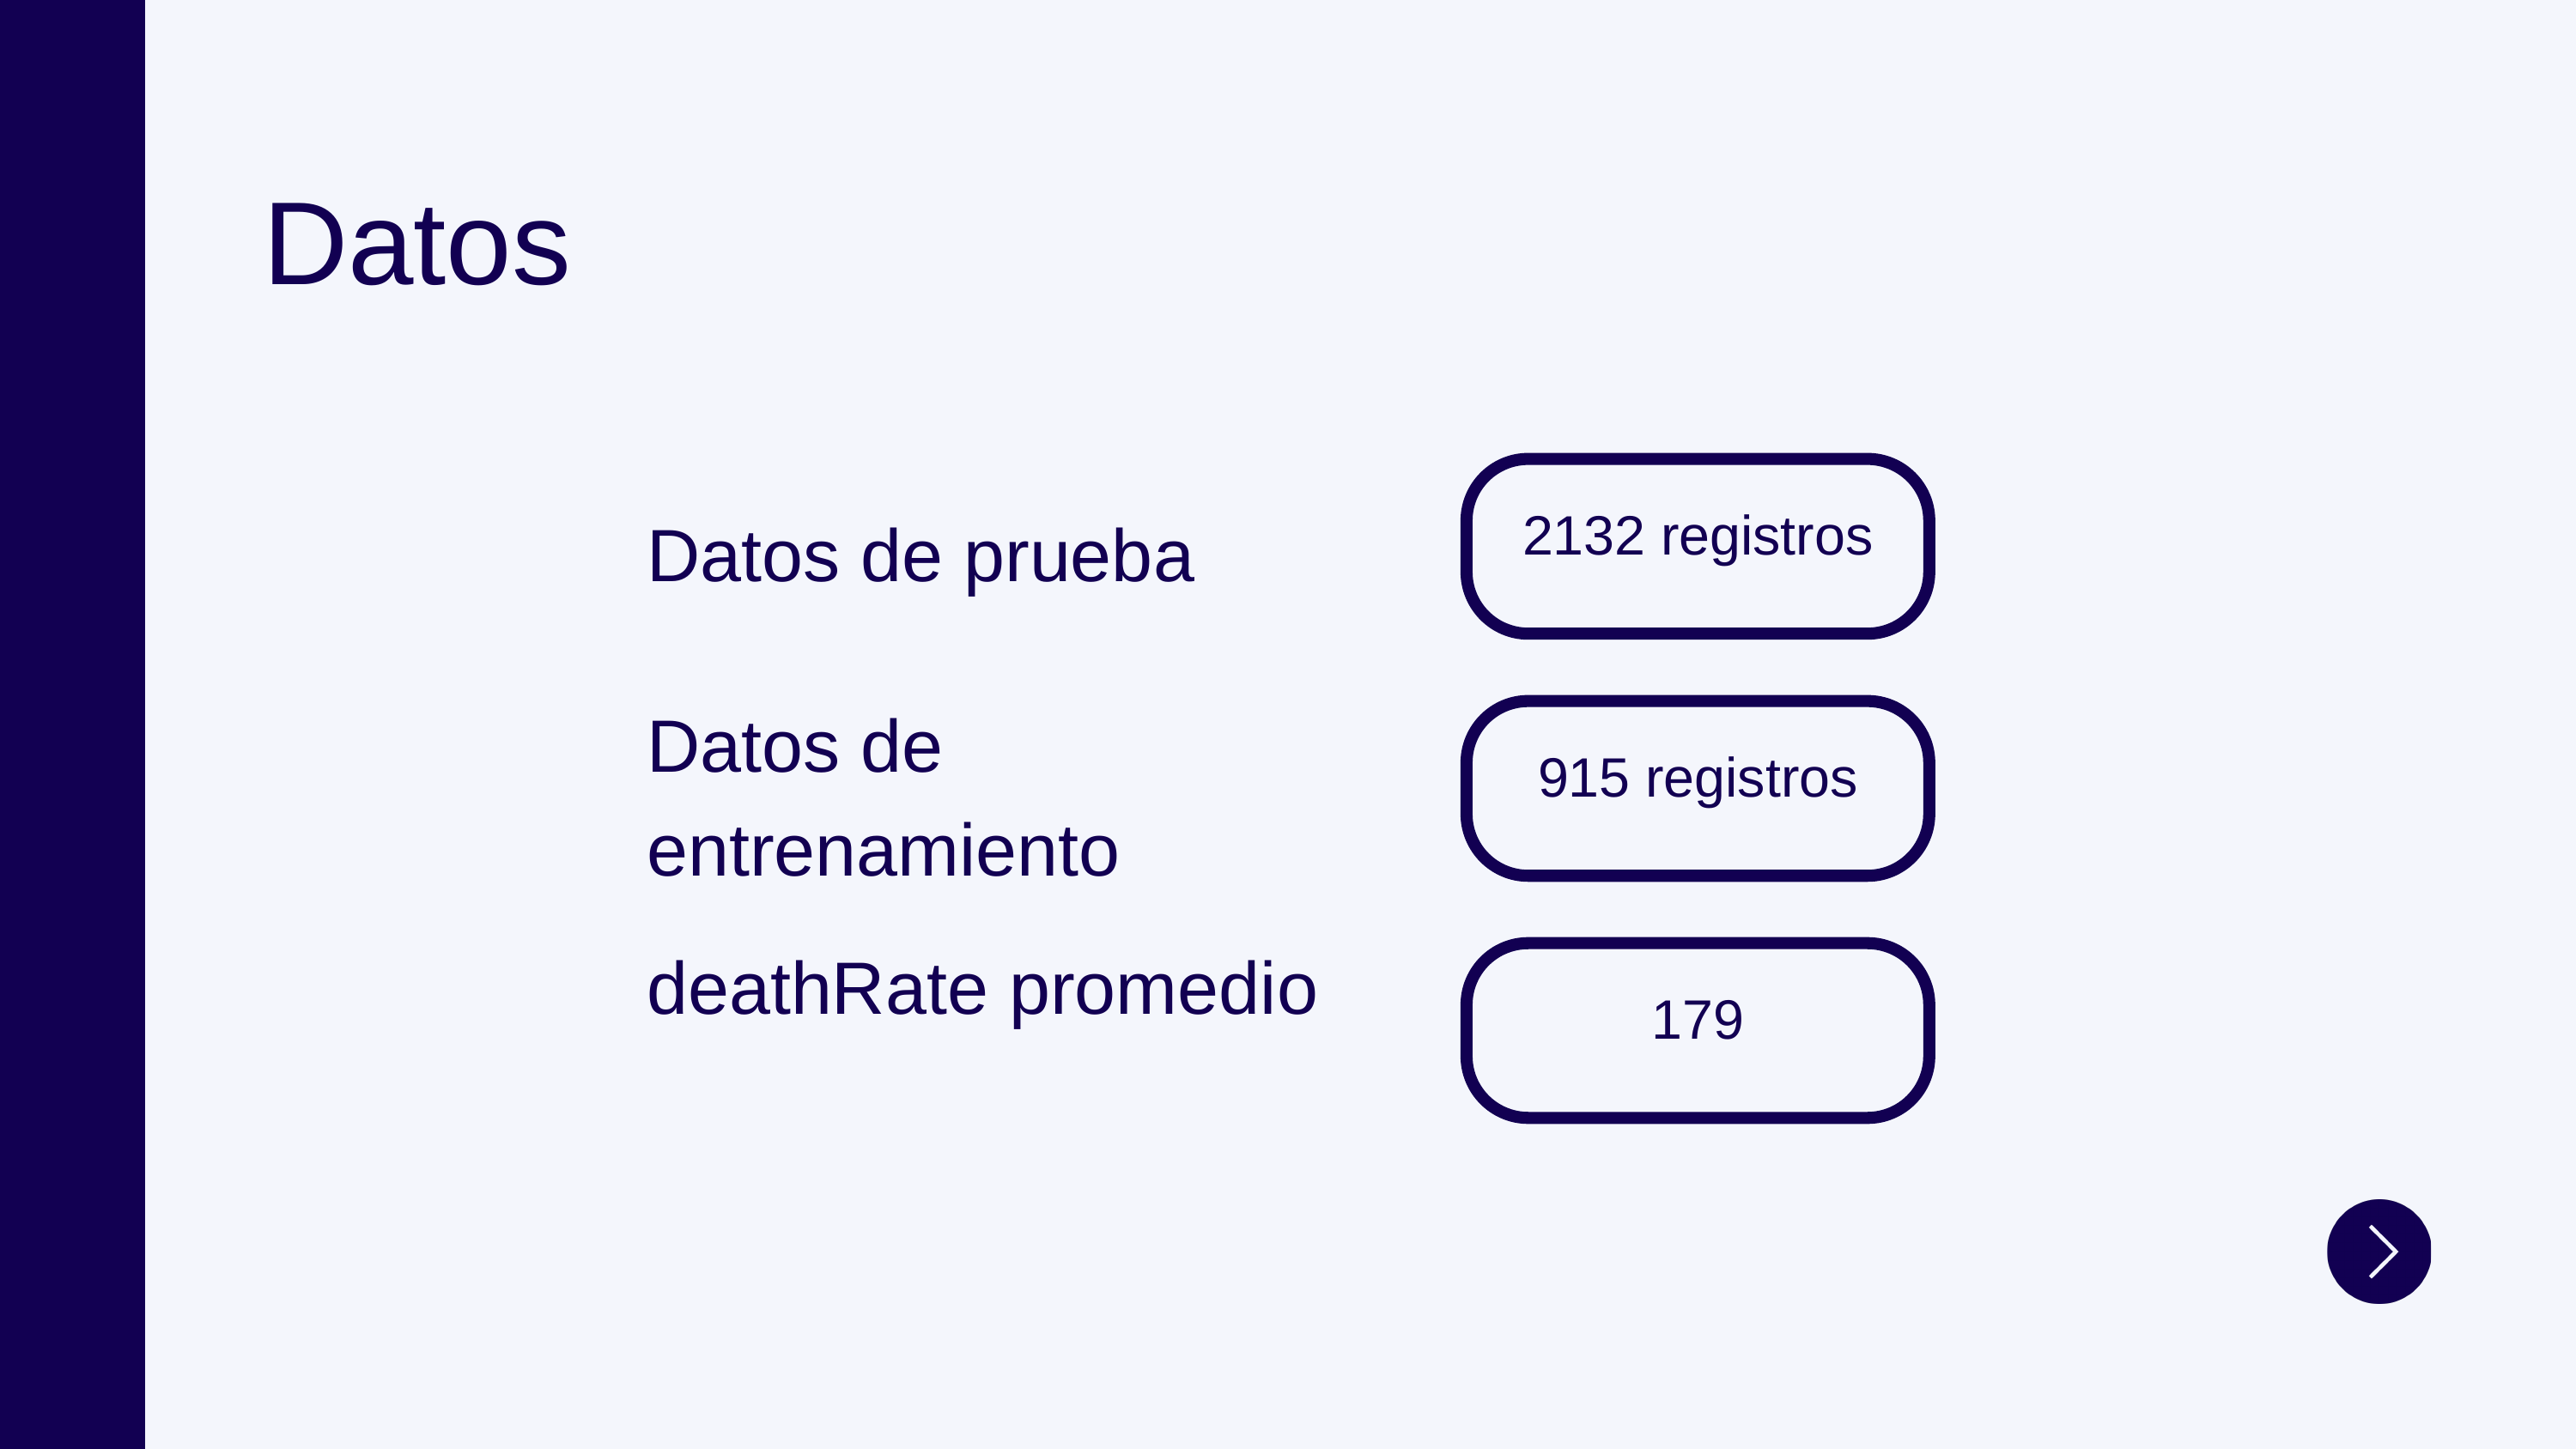

Datos

2132 registros
Datos de prueba
Datos de entrenamiento

915 registros
deathRate promedio

179